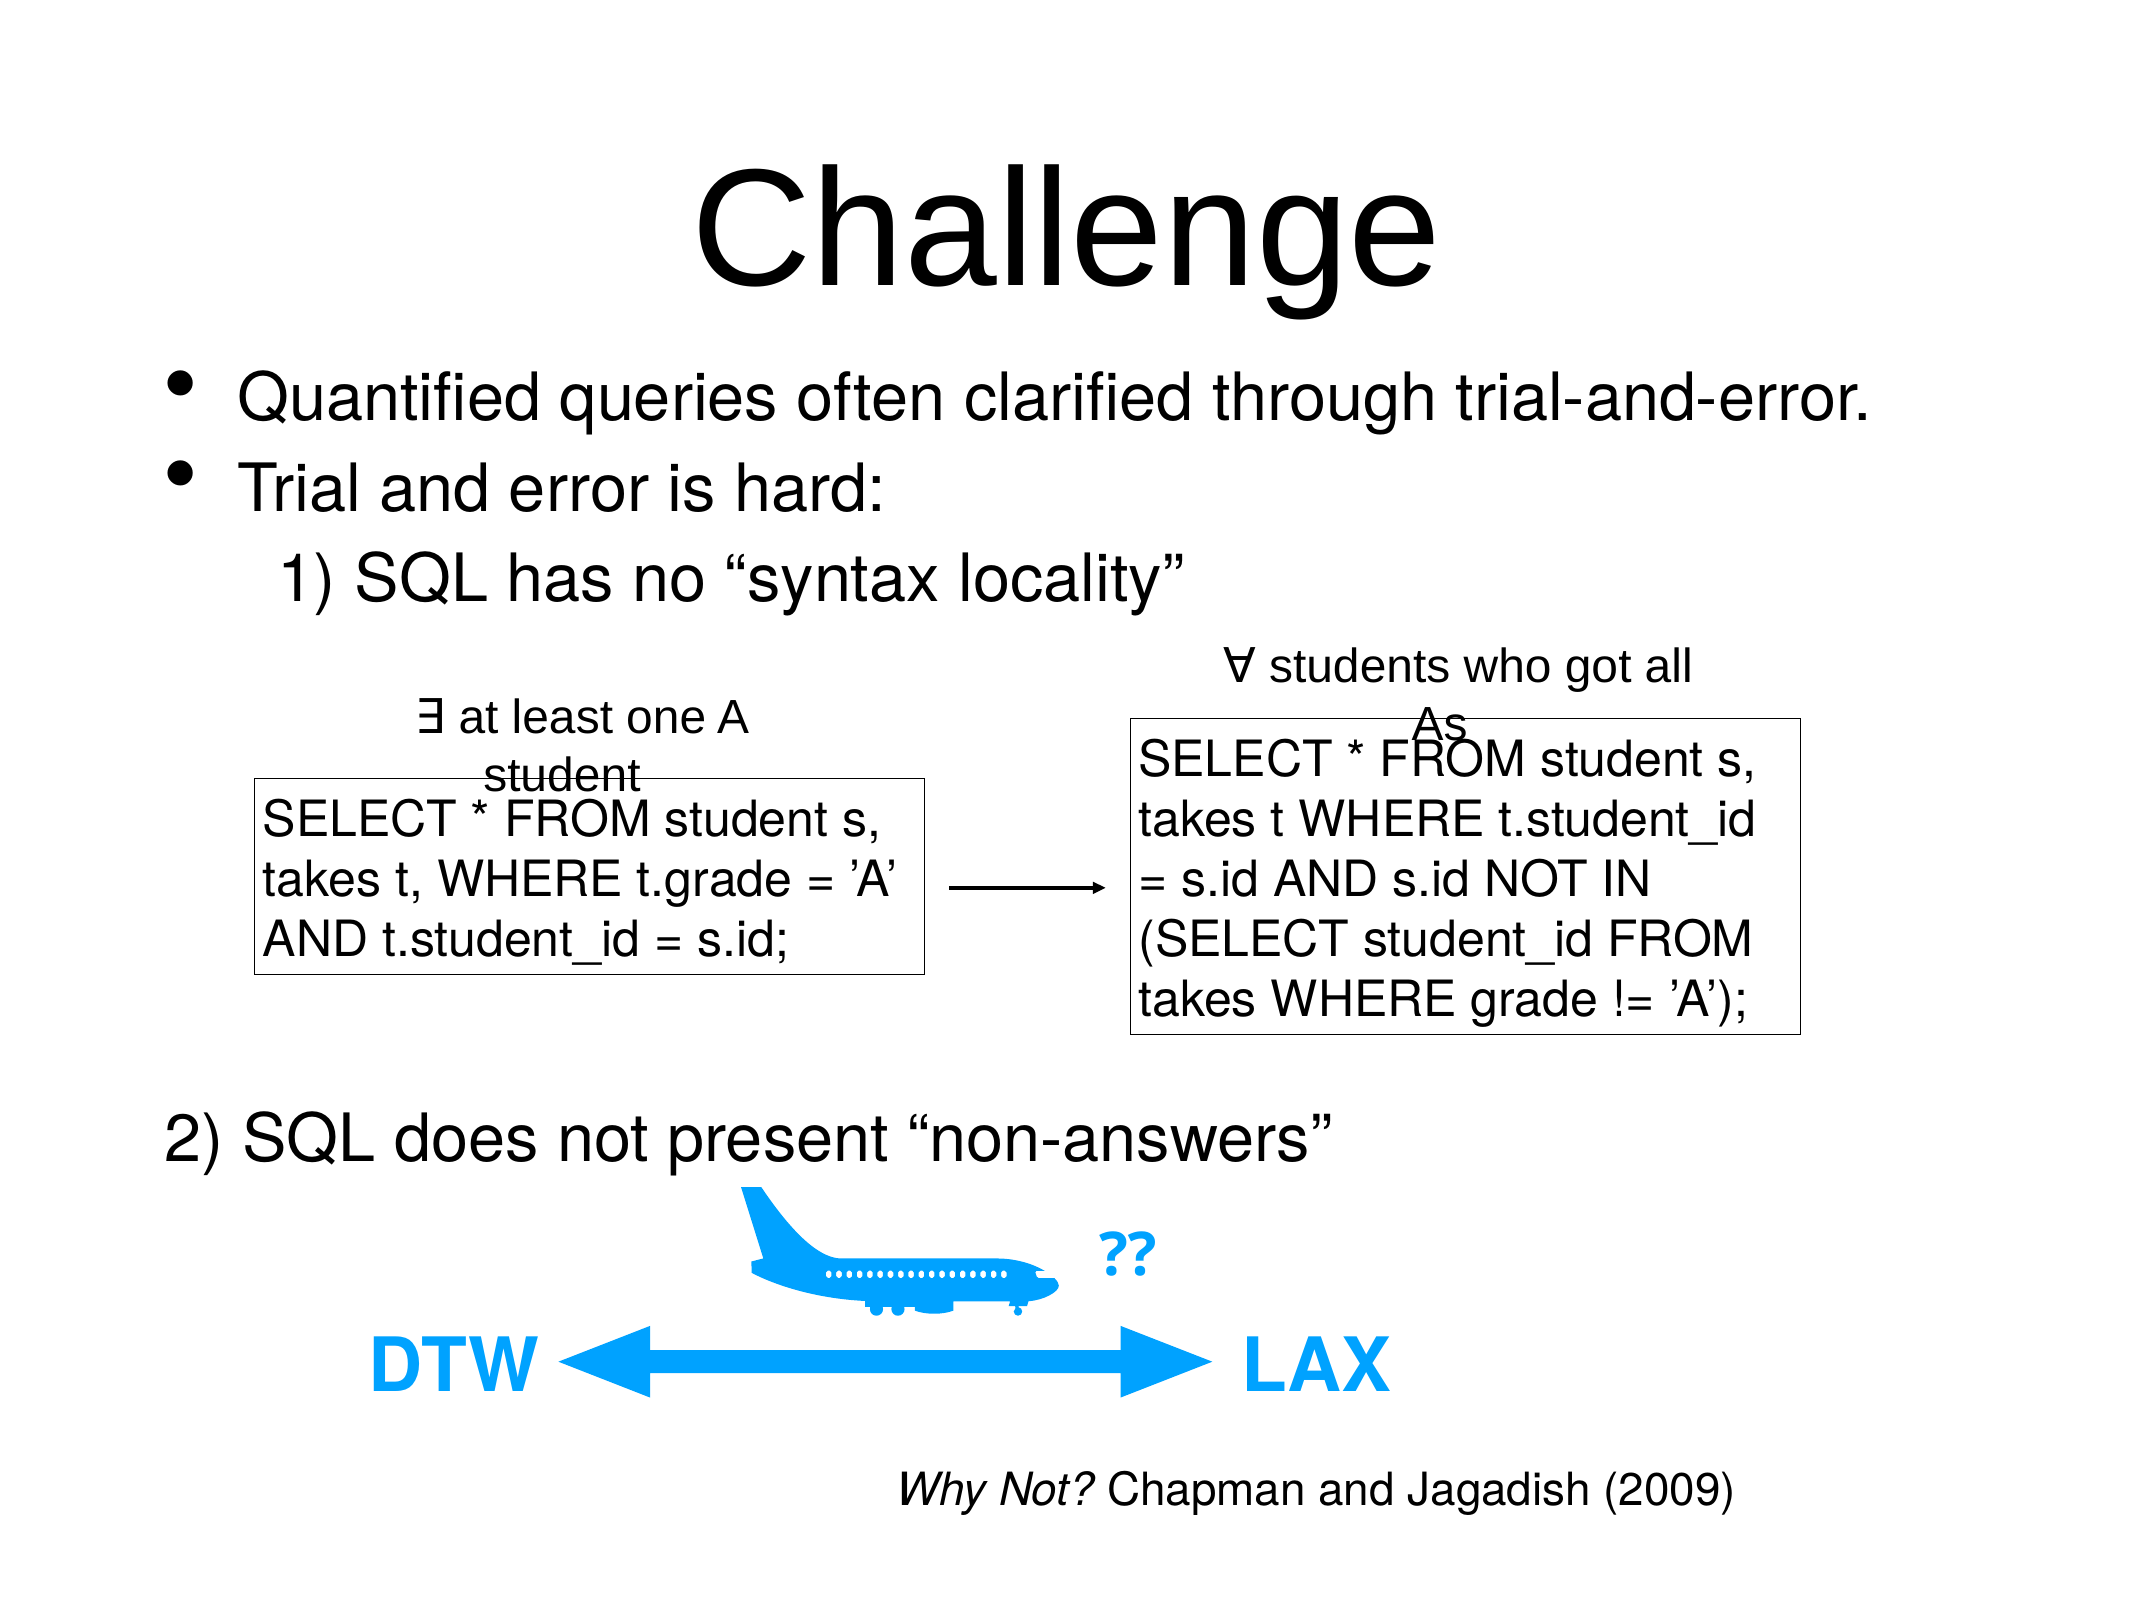

# Challenge
Quantified queries often clarified through trial-and-error.
Trial and error is hard:
1) SQL has no “syntax locality”
2) SQL does not present “non-answers”
∀ students who got all As
∃ at least one A student
SELECT * FROM student s, takes t WHERE t.student_id = s.id AND s.id NOT IN
(SELECT student_id FROM takes WHERE grade != ’A’);
SELECT * FROM student s, takes t, WHERE t.grade = ’A’ AND t.student_id = s.id;

⁇
DTW
LAX

Why Not? Chapman and Jagadish (2009)